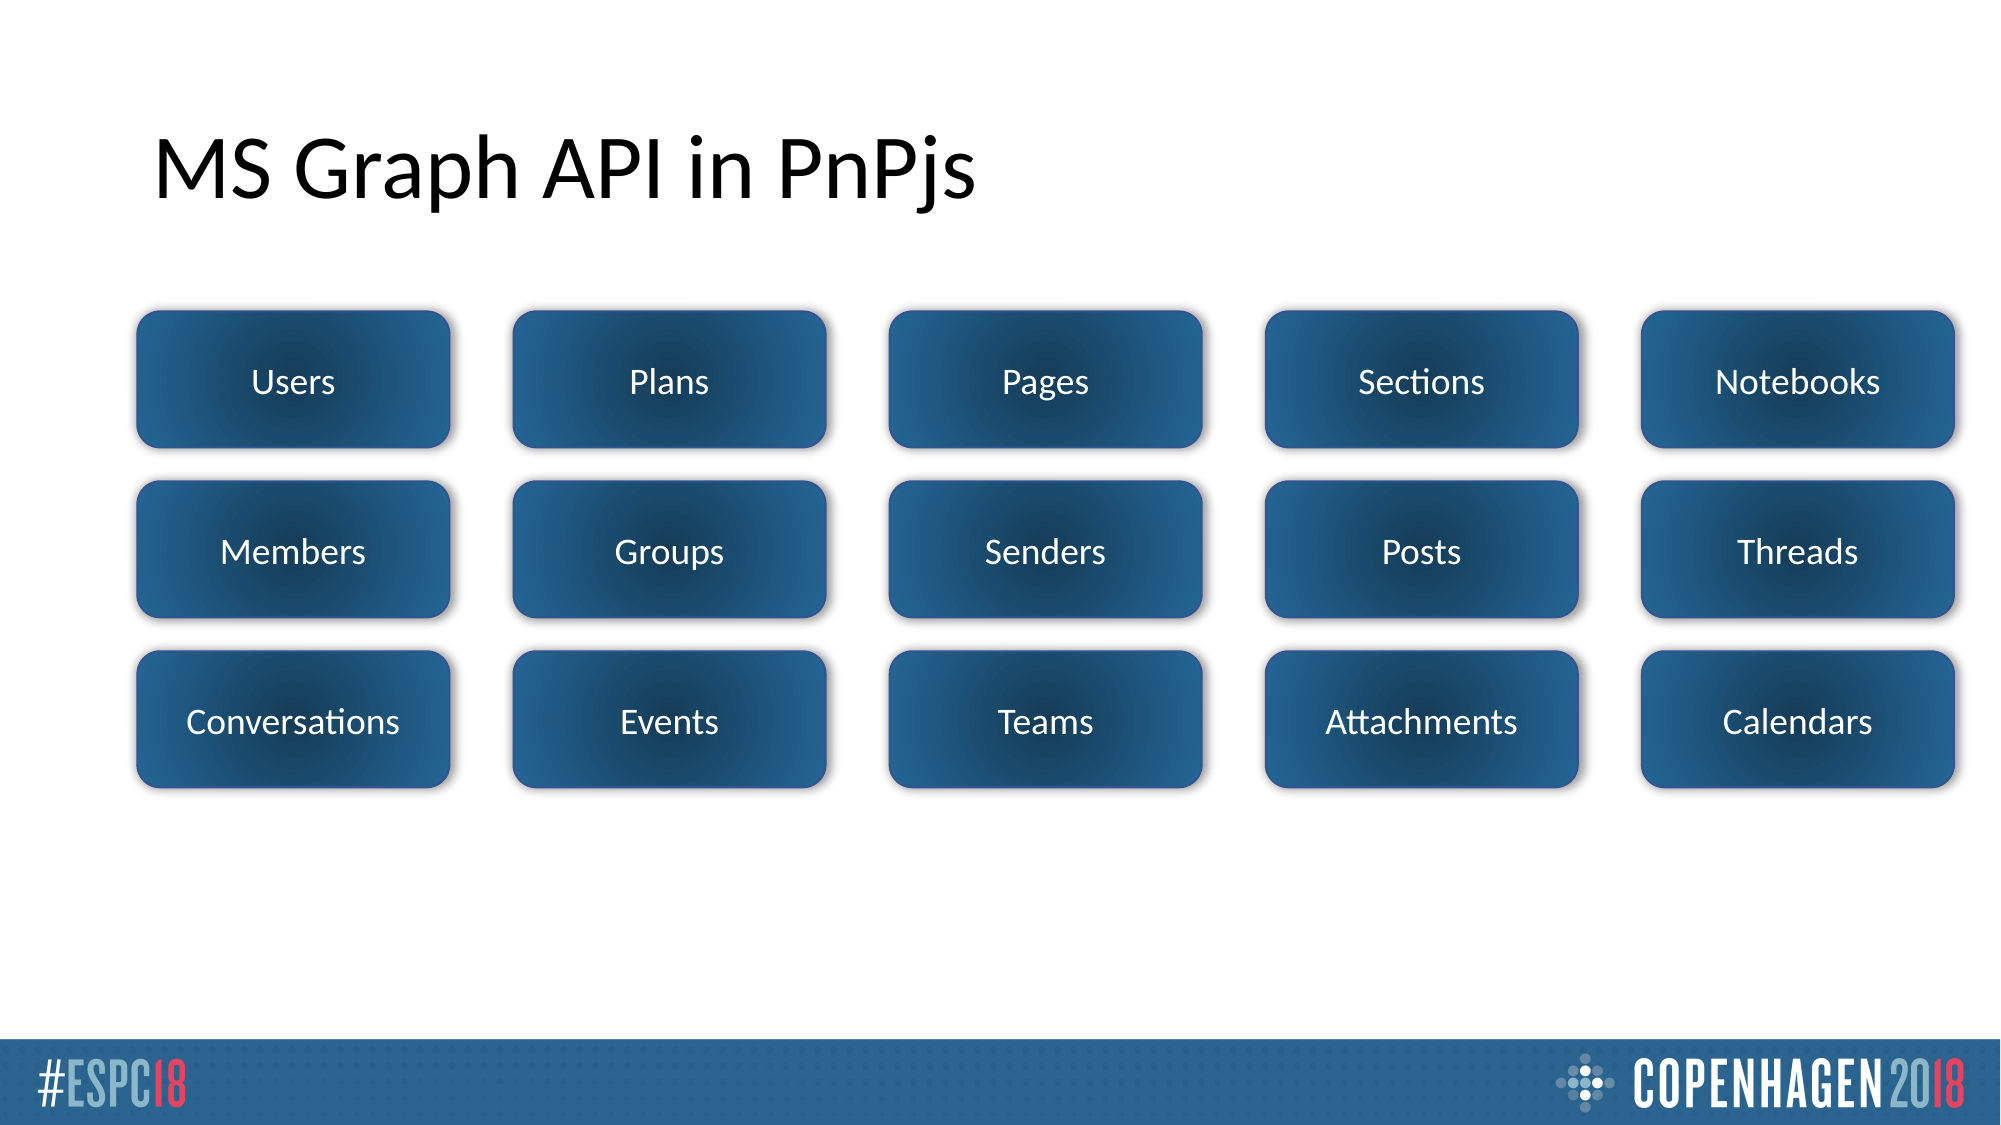

# MS Graph API in PnPjs
Notebooks
Sections
Users
Plans
Pages
Threads
Members
Groups
Senders
Posts
Teams
Calendars
Attachments
Events
Conversations